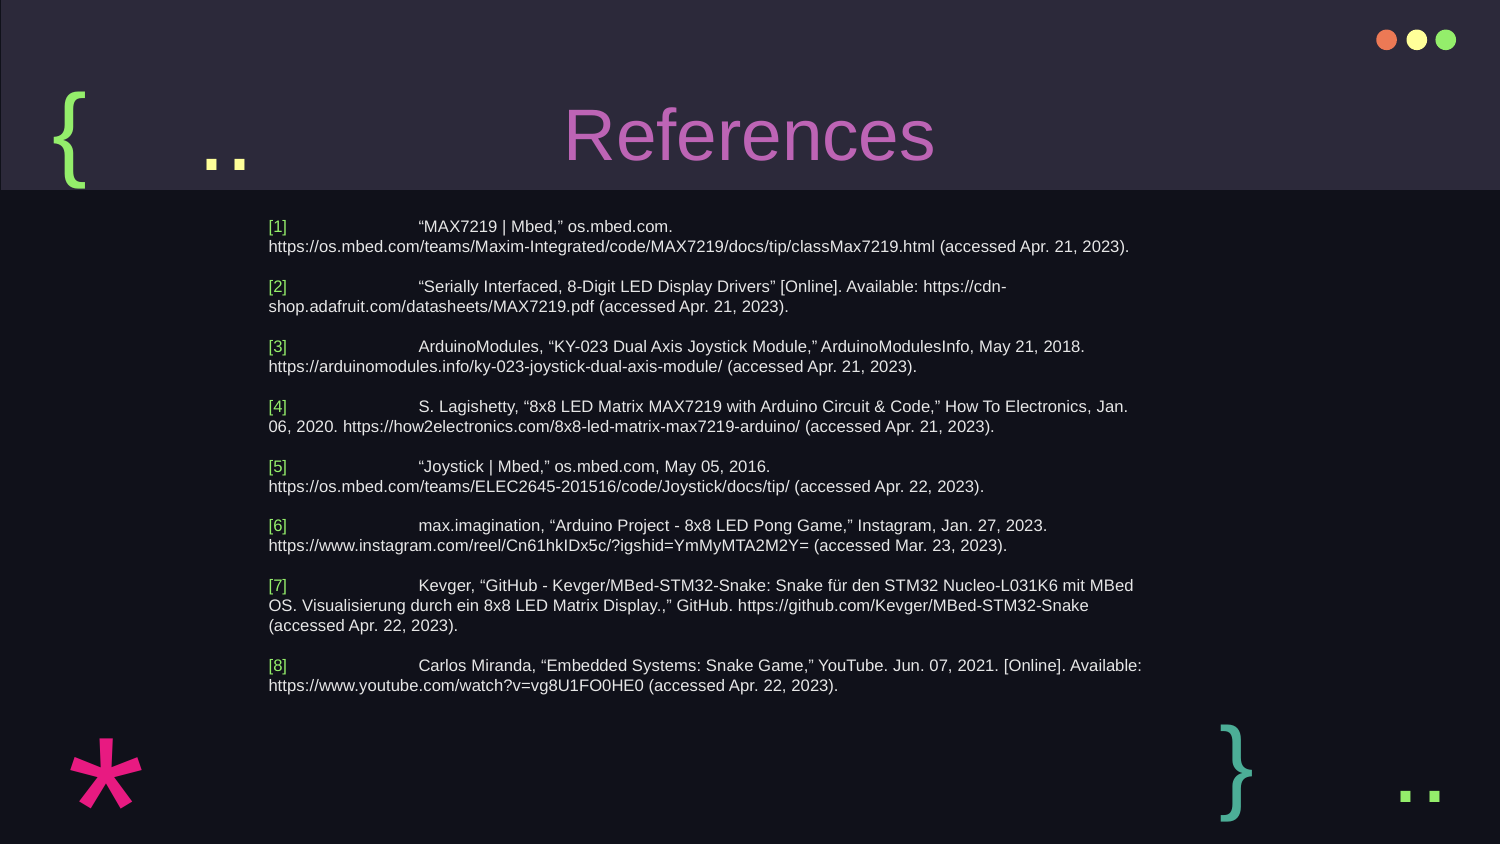

{
# References
..
[1]	“MAX7219 | Mbed,” os.mbed.com. https://os.mbed.com/teams/Maxim-Integrated/code/MAX7219/docs/tip/classMax7219.html (accessed Apr. 21, 2023).
‌
[2]	“Serially Interfaced, 8-Digit LED Display Drivers” [Online]. Available: https://cdn-shop.adafruit.com/datasheets/MAX7219.pdf (accessed Apr. 21, 2023).

[3]	ArduinoModules, “KY-023 Dual Axis Joystick Module,” ArduinoModulesInfo, May 21, 2018. https://arduinomodules.info/ky-023-joystick-dual-axis-module/ (accessed Apr. 21, 2023).
‌
[4]	S. Lagishetty, “8x8 LED Matrix MAX7219 with Arduino Circuit & Code,” How To Electronics, Jan. 06, 2020. https://how2electronics.com/8x8-led-matrix-max7219-arduino/ (accessed Apr. 21, 2023).

[5]	“Joystick | Mbed,” os.mbed.com, May 05, 2016. https://os.mbed.com/teams/ELEC2645-201516/code/Joystick/docs/tip/ (accessed Apr. 22, 2023).

[6]	max.imagination, “Arduino Project - 8x8 LED Pong Game,” Instagram, Jan. 27, 2023. https://www.instagram.com/reel/Cn61hkIDx5c/?igshid=YmMyMTA2M2Y= (accessed Mar. 23, 2023).

[7]	Kevger, “GitHub - Kevger/MBed-STM32-Snake: Snake für den STM32 Nucleo-L031K6 mit MBed OS. Visualisierung durch ein 8x8 LED Matrix Display.,” GitHub. https://github.com/Kevger/MBed-STM32-Snake (accessed Apr. 22, 2023).

[8]	Carlos Miranda, “Embedded Systems: Snake Game,” YouTube. Jun. 07, 2021. [Online]. Available: https://www.youtube.com/watch?v=vg8U1FO0HE0 (accessed Apr. 22, 2023).

*
}
..